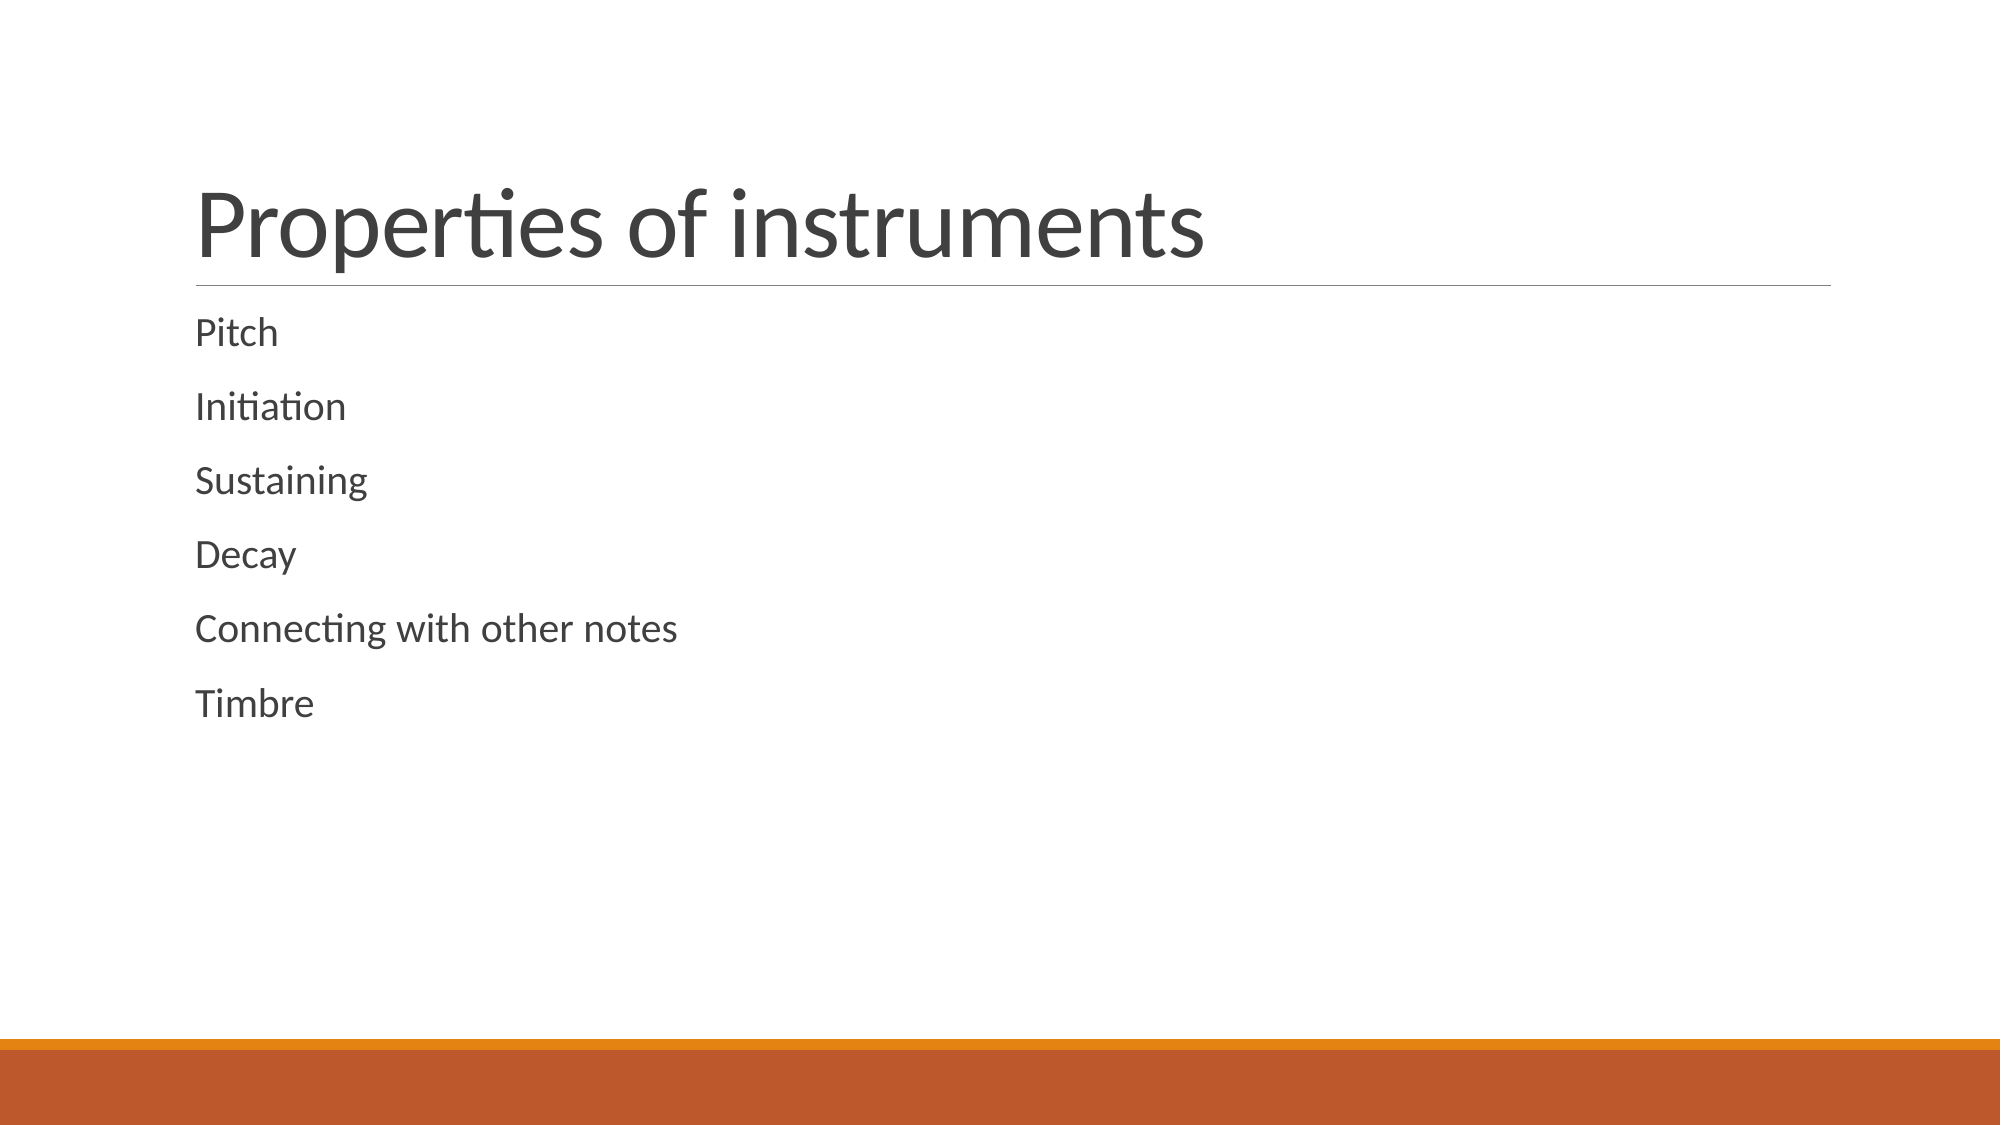

# Properties of instruments
Pitch
Initiation
Sustaining
Decay
Connecting with other notes
Timbre